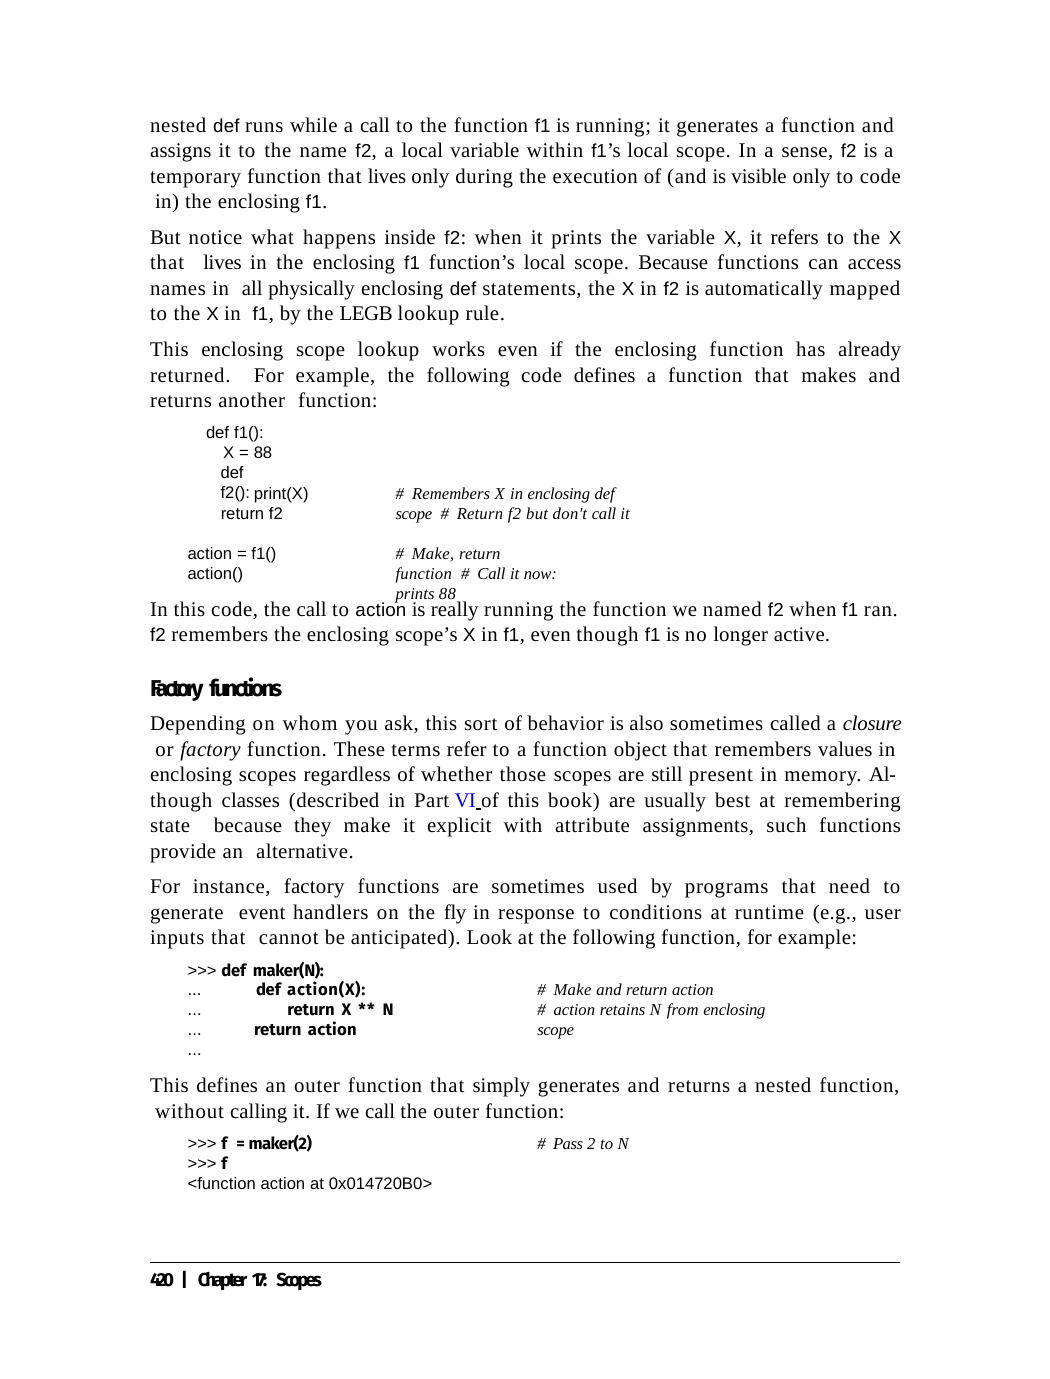

nested def runs while a call to the function f1 is running; it generates a function and  assigns it to the name f2, a local variable within f1’s local scope. In a sense, f2 is a  temporary function that lives only during the execution of (and is visible only to code  in) the enclosing f1.
But notice what happens inside f2: when it prints the variable X, it refers to the X that  lives in the enclosing f1 function’s local scope. Because functions can access names in  all physically enclosing def statements, the X in f2 is automatically mapped to the X in  f1, by the LEGB lookup rule.
This enclosing scope lookup works even if the enclosing function has already returned.  For example, the following code defines a function that makes and returns another  function:
def f1():
X = 88
def f2():
print(X)  return f2
# Remembers X in enclosing def scope  # Return f2 but don't call it
action = f1()  action()
# Make, return function  # Call it now: prints 88
In this code, the call to action is really running the function we named f2 when f1 ran.
f2 remembers the enclosing scope’s X in f1, even though f1 is no longer active.

Factory functions
Depending on whom you ask, this sort of behavior is also sometimes called a closure  or factory function. These terms refer to a function object that remembers values in  enclosing scopes regardless of whether those scopes are still present in memory. Al-  though classes (described in Part VI of this book) are usually best at remembering state  because they make it explicit with attribute assignments, such functions provide an  alternative.
For instance, factory functions are sometimes used by programs that need to generate  event handlers on the fly in response to conditions at runtime (e.g., user inputs that  cannot be anticipated). Look at the following function, for example:
>>> def maker(N):
...	def action(X):
# Make and return action
# action retains N from enclosing scope
...
...
...
return X ** N
return action
This defines an outer function that simply generates and returns a nested function,  without calling it. If we call the outer function:
>>> f = maker(2)
>>> f
<function action at 0x014720B0>
# Pass 2 to N

420  |  Chapter 17:  Scopes